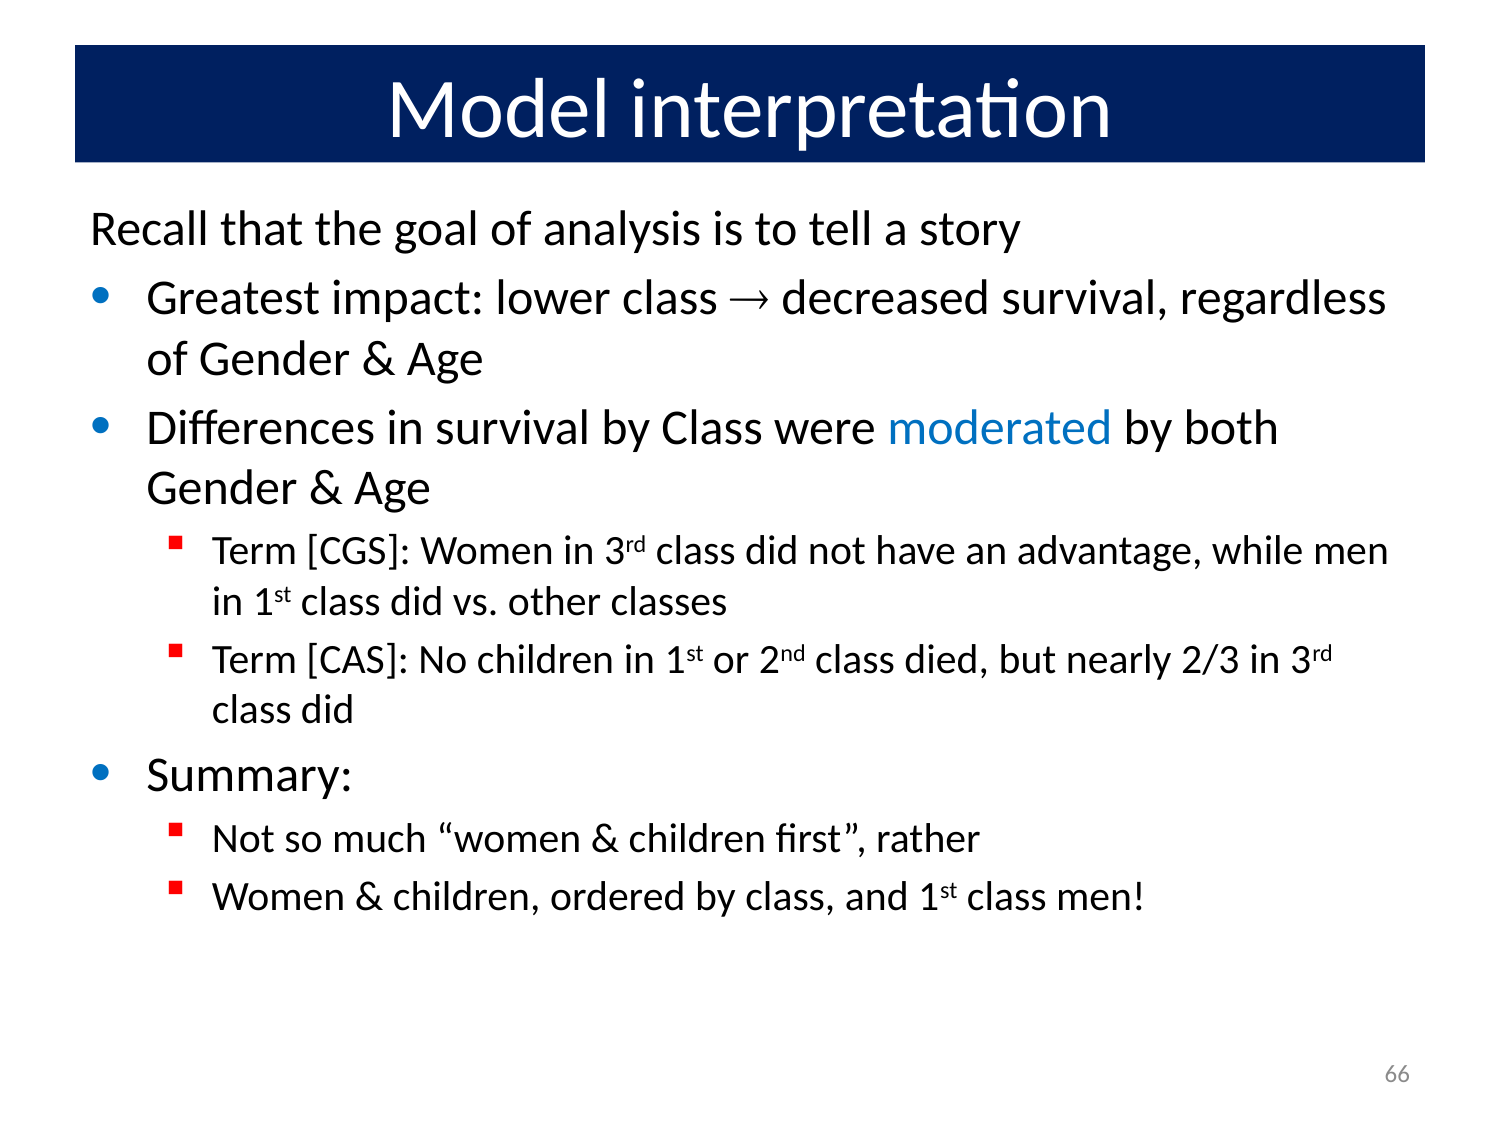

# Model interpretation
Recall that the goal of analysis is to tell a story
Greatest impact: lower class → decreased survival, regardless of Gender & Age
Differences in survival by Class were moderated by both Gender & Age
Term [CGS]: Women in 3rd class did not have an advantage, while men in 1st class did vs. other classes
Term [CAS]: No children in 1st or 2nd class died, but nearly 2/3 in 3rd class did
Summary:
Not so much “women & children first”, rather
Women & children, ordered by class, and 1st class men!
66